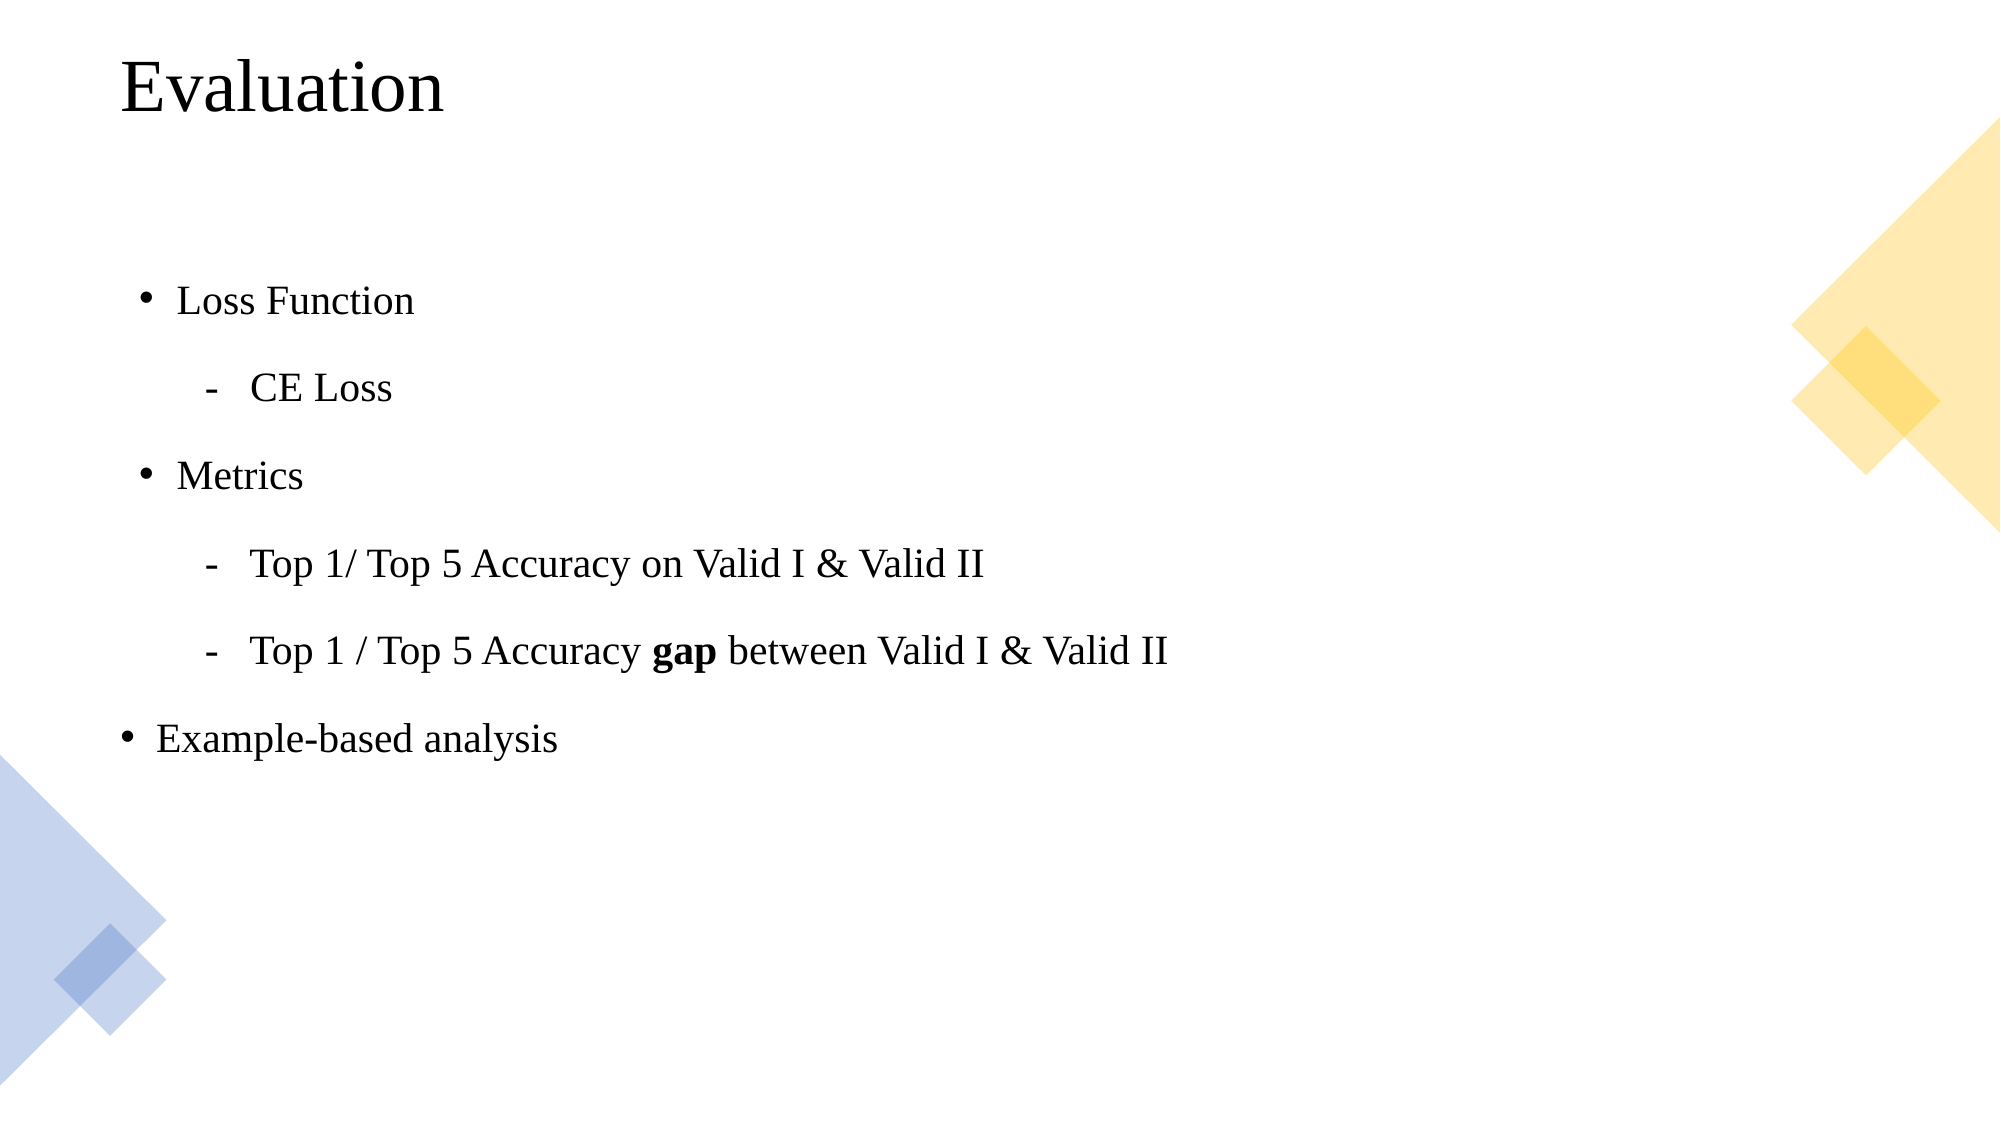

# Evaluation

Loss Function
-   CE Loss
Metrics
-   Top 1/ Top 5 Accuracy on Valid I & Valid II
-   Top 1 / Top 5 Accuracy gap between Valid I & Valid II
  Example-based analysis